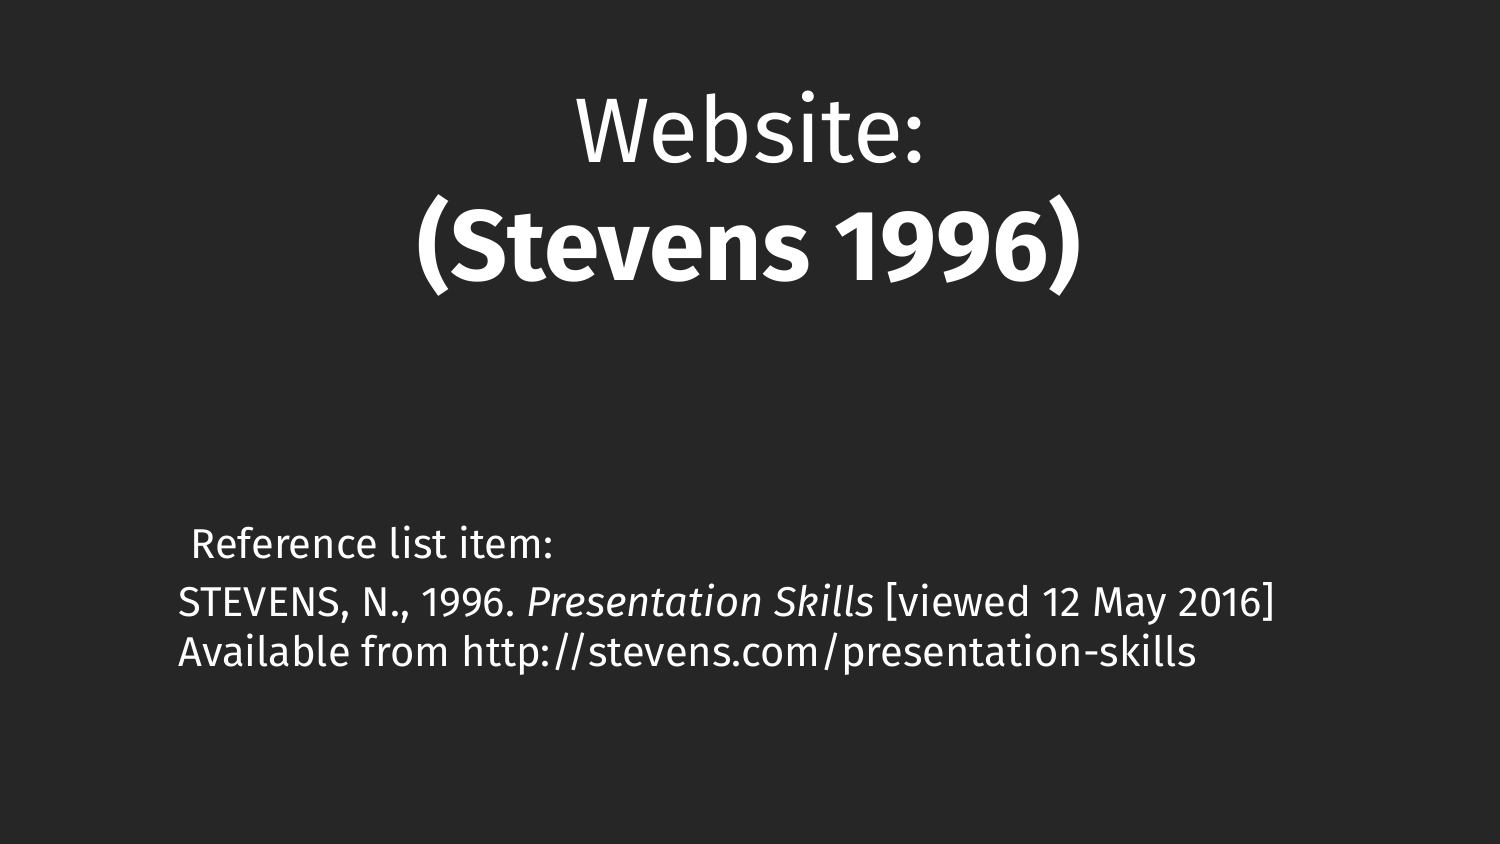

Website:
(Stevens 1996)
Reference list item:
STEVENS, N., 1996. Presentation Skills [viewed 12 May 2016] Available from http://stevens.com/presentation-skills